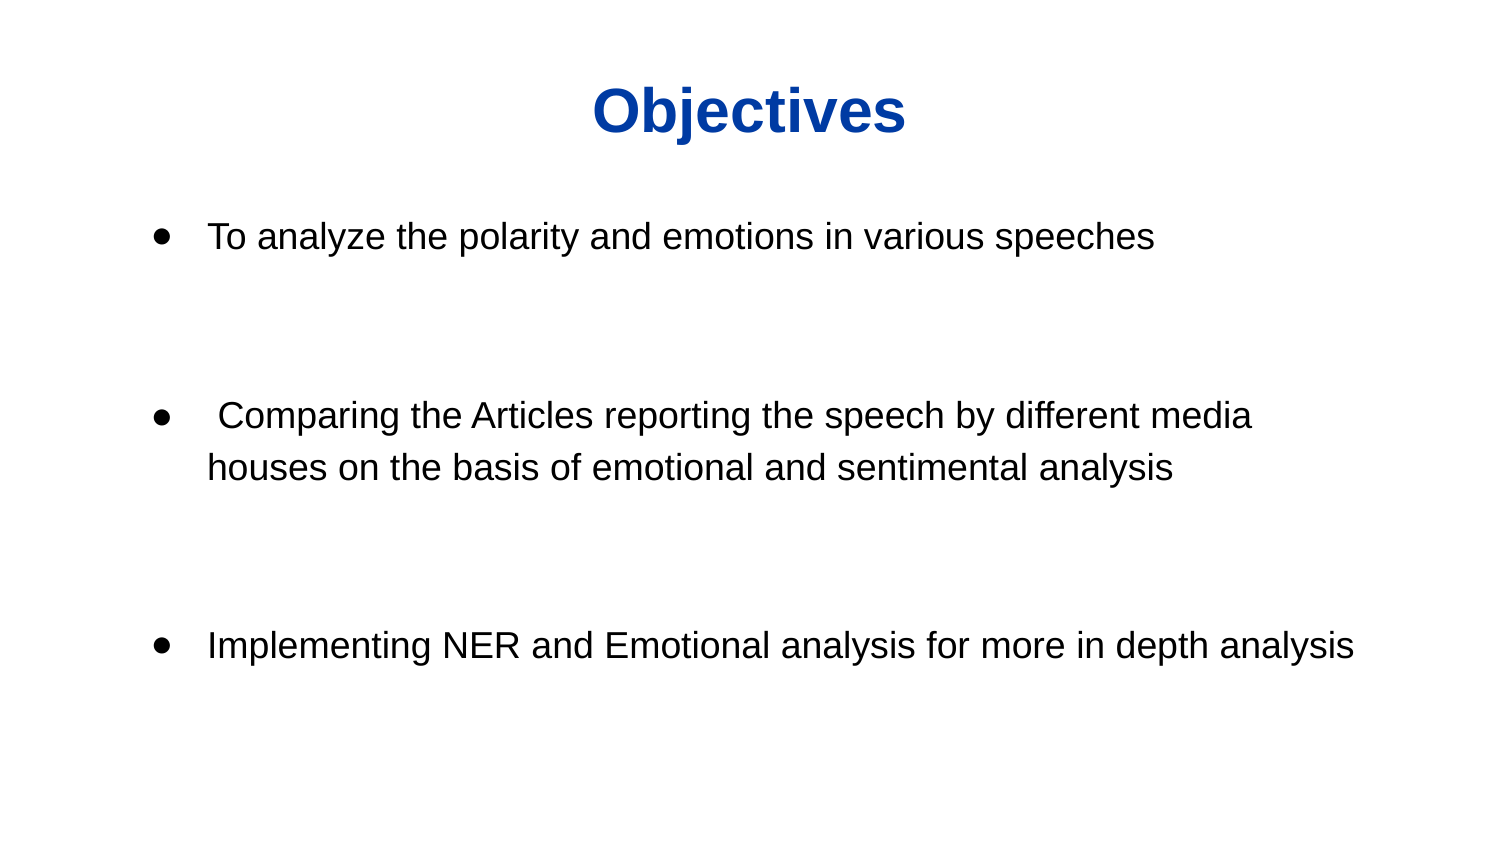

# Objectives
To analyze the polarity and emotions in various speeches

 Comparing the Articles reporting the speech by different media houses on the basis of emotional and sentimental analysis

Implementing NER and Emotional analysis for more in depth analysis